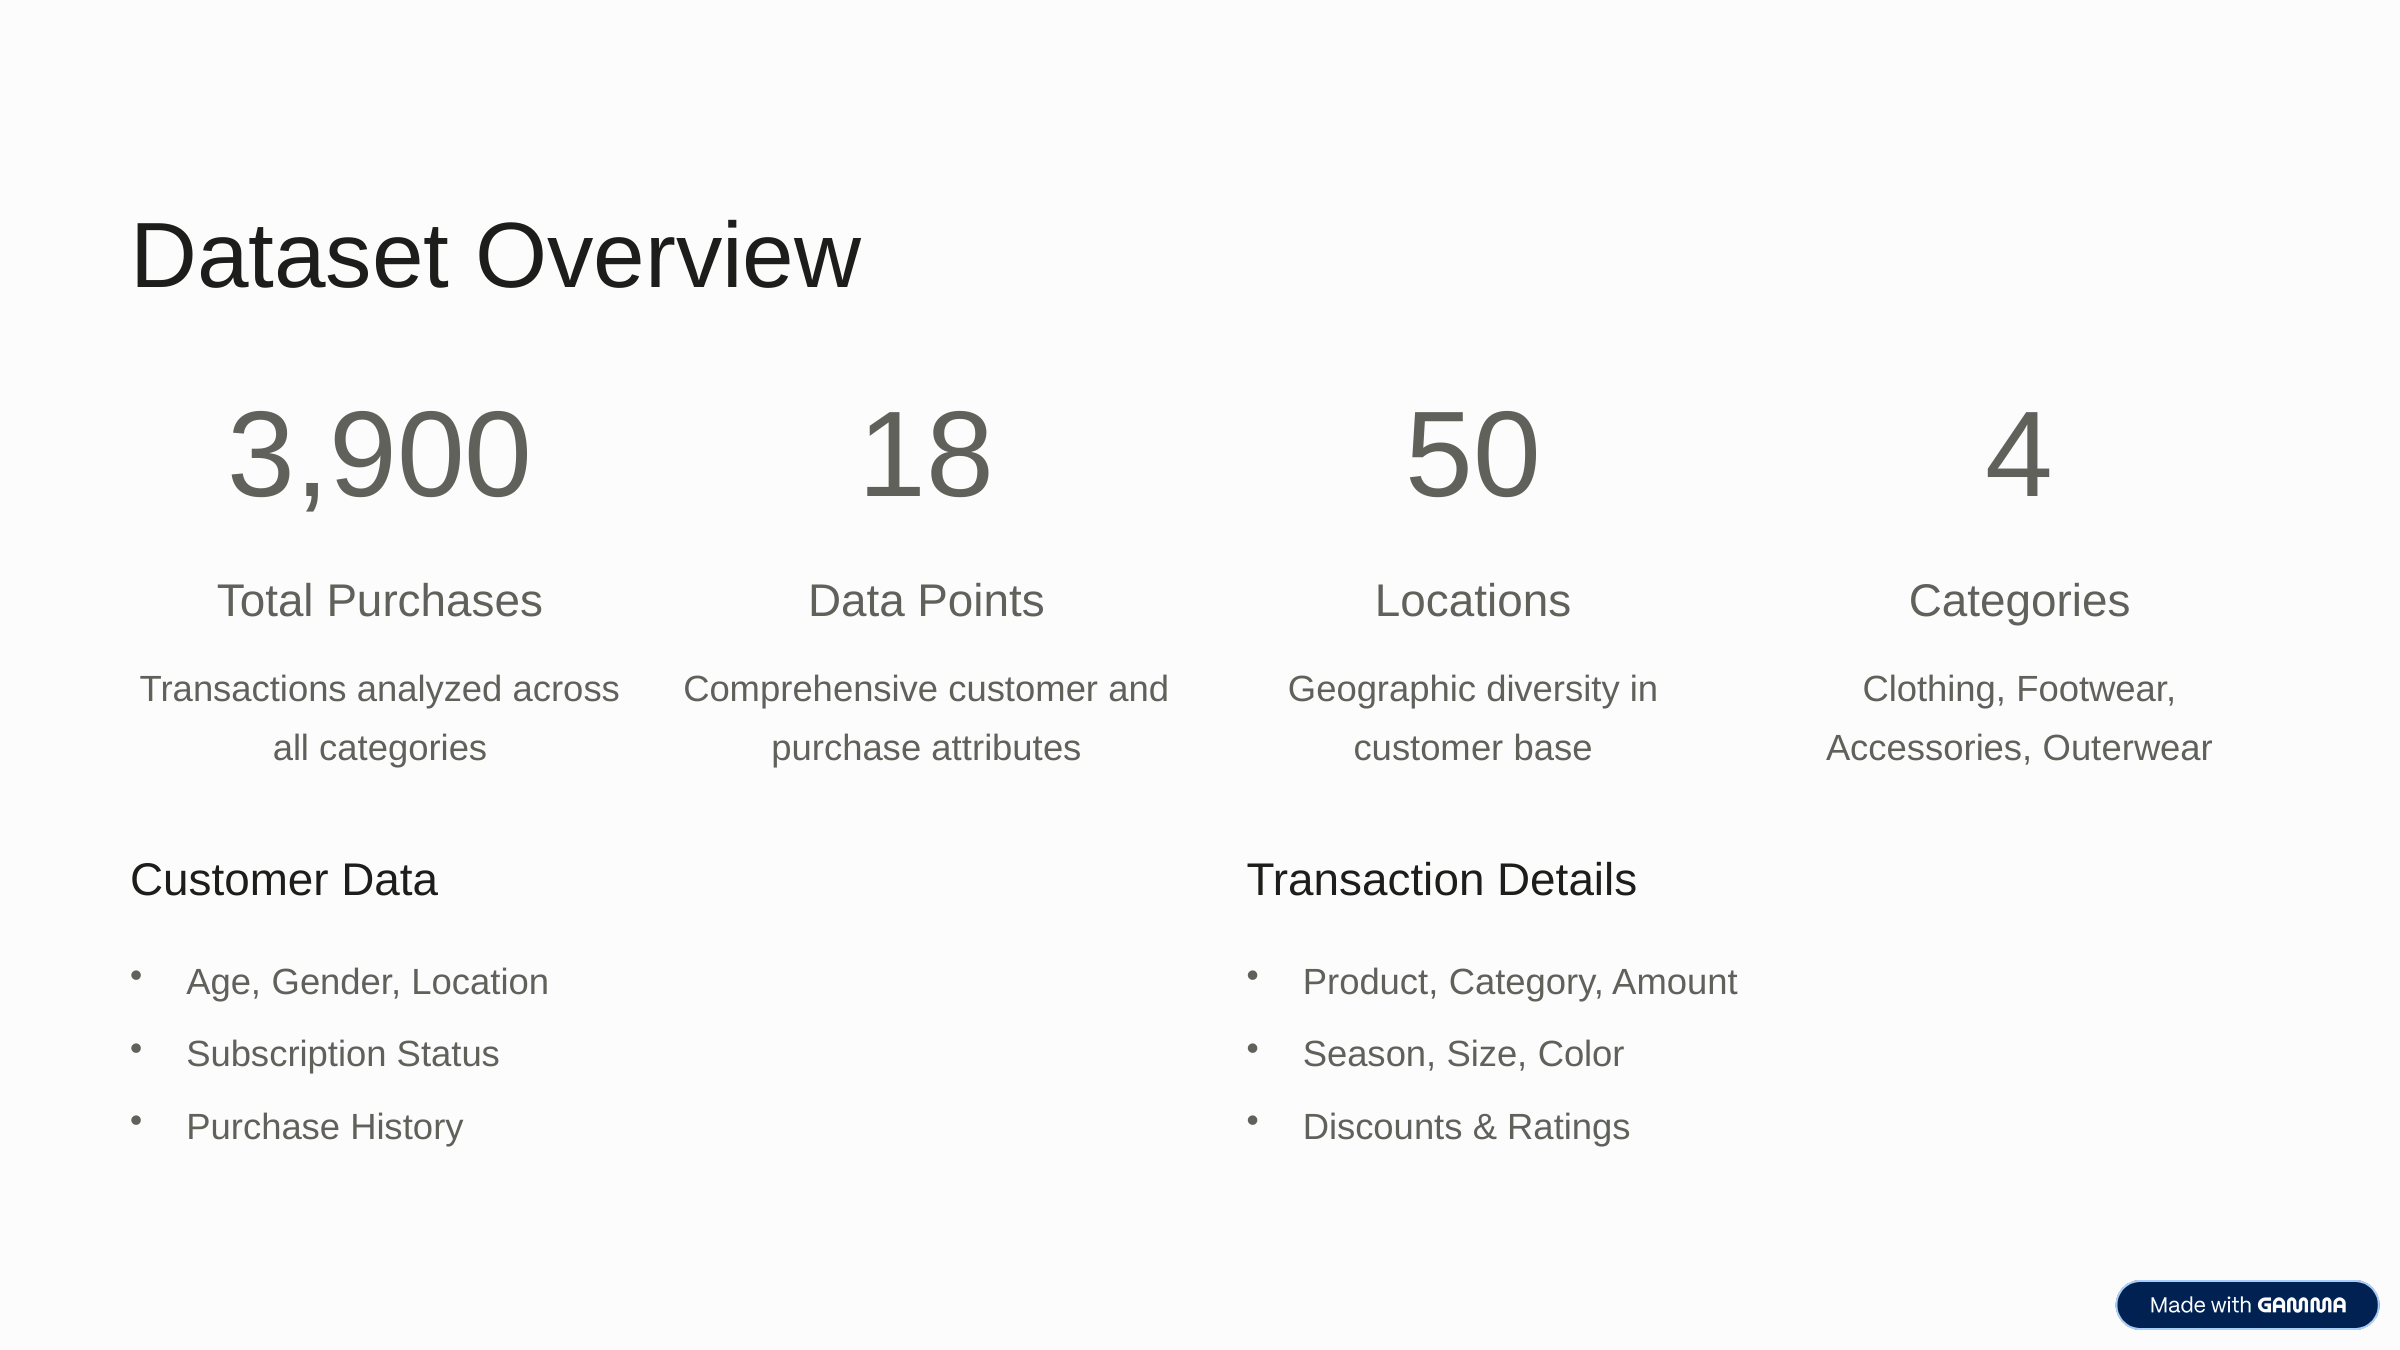

Dataset Overview
3,900
18
50
4
Total Purchases
Data Points
Locations
Categories
Transactions analyzed across all categories
Comprehensive customer and purchase attributes
Geographic diversity in customer base
Clothing, Footwear, Accessories, Outerwear
Customer Data
Transaction Details
Age, Gender, Location
Product, Category, Amount
Subscription Status
Season, Size, Color
Purchase History
Discounts & Ratings